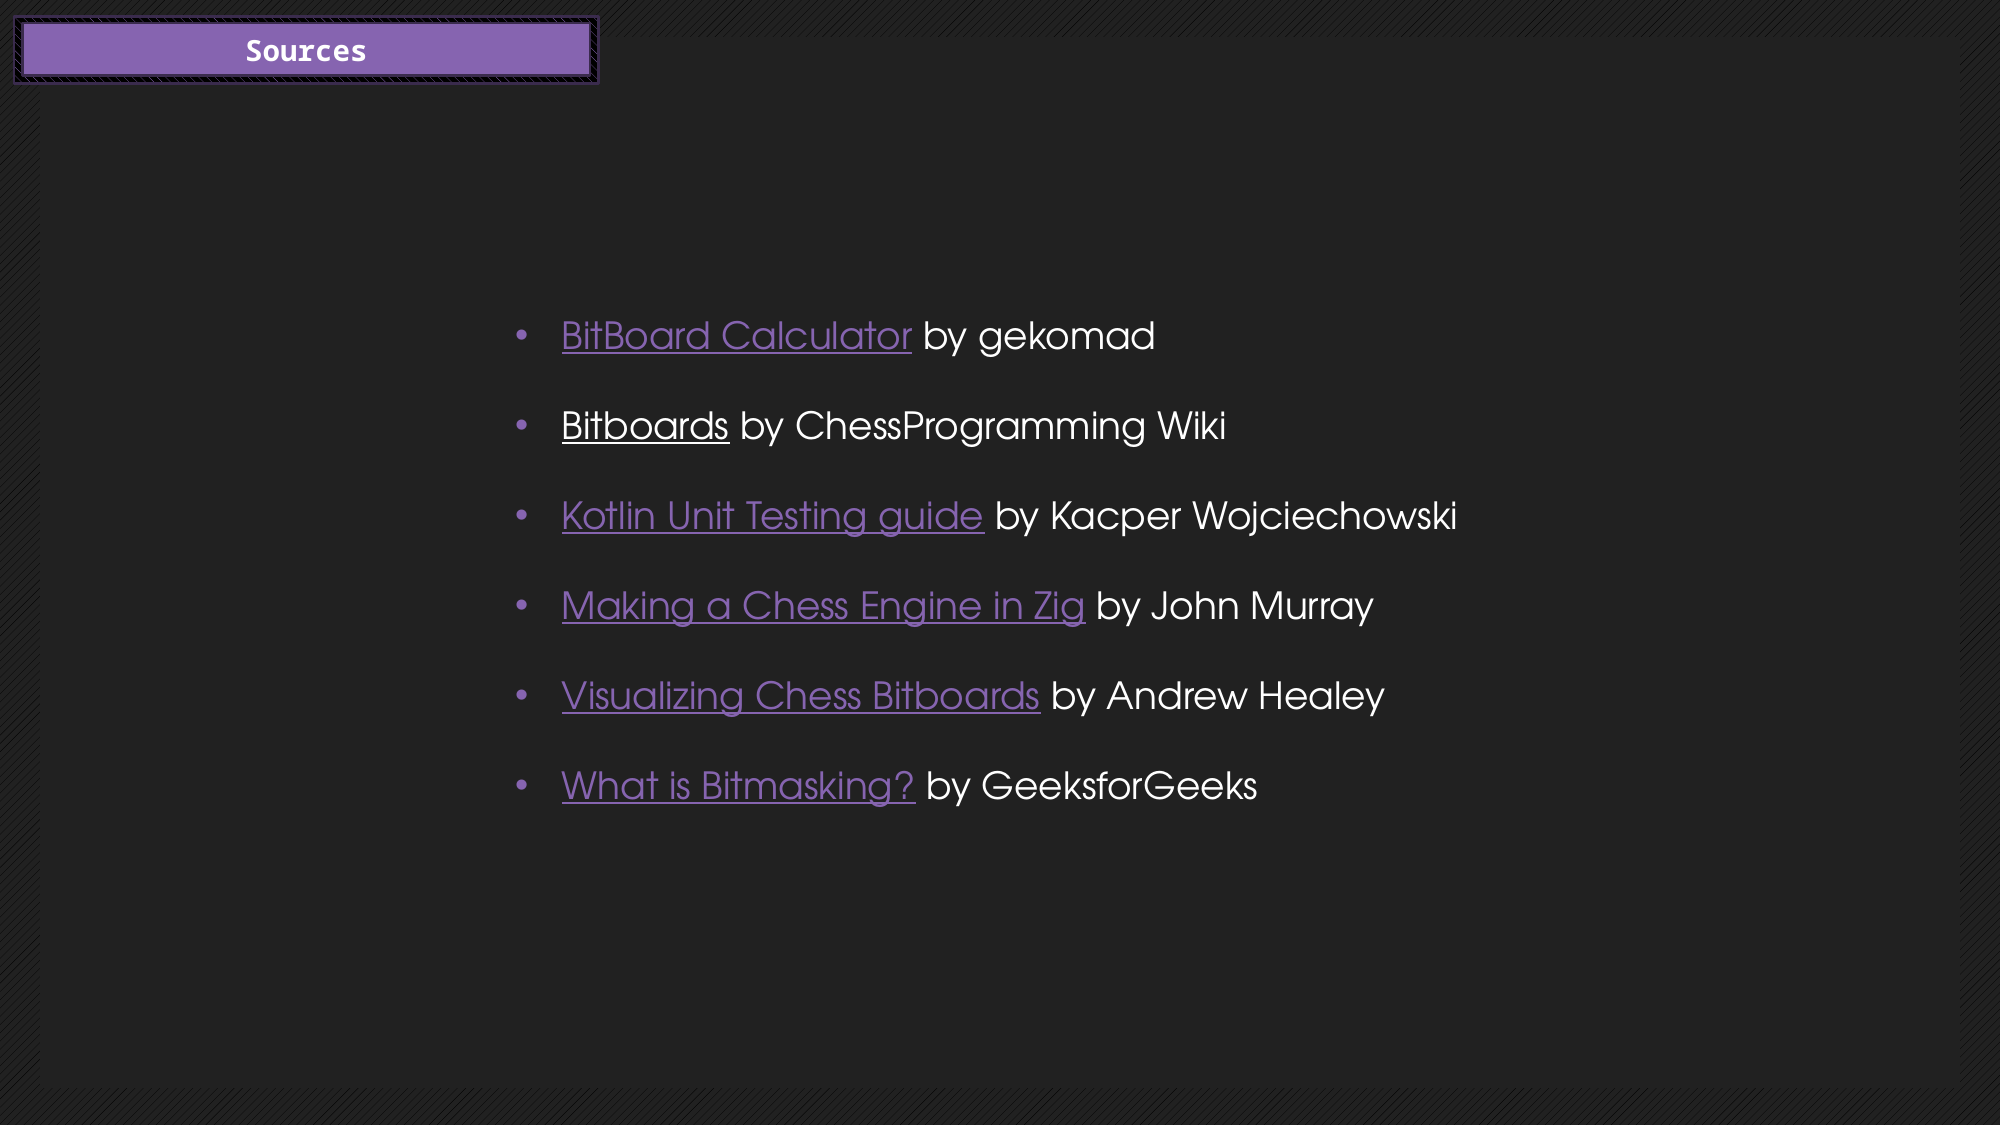

Sources

BitBoard Calculator by gekomad

Bitboards by ChessProgramming Wiki

Kotlin Unit Testing guide by Kacper Wojciechowski

Making a Chess Engine in Zig by John Murray

Visualizing Chess Bitboards by Andrew Healey

What is Bitmasking? by GeeksforGeeks